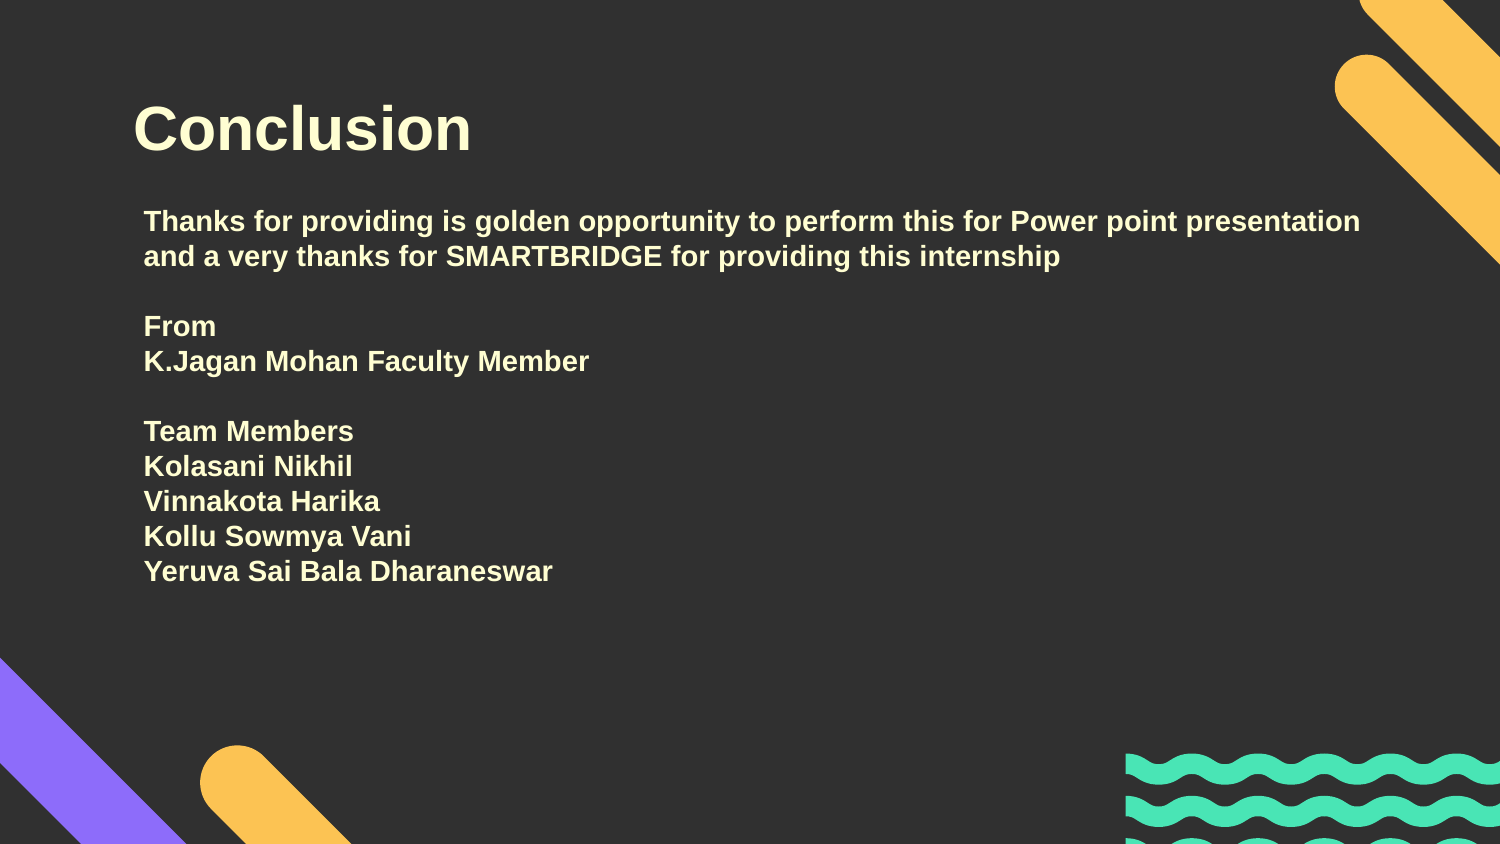

# Conclusion
Thanks for providing is golden opportunity to perform this for Power point presentation and a very thanks for SMARTBRIDGE for providing this internship

From
K.Jagan Mohan Faculty Member

Team Members
Kolasani Nikhil
Vinnakota Harika
Kollu Sowmya Vani
Yeruva Sai Bala Dharaneswar